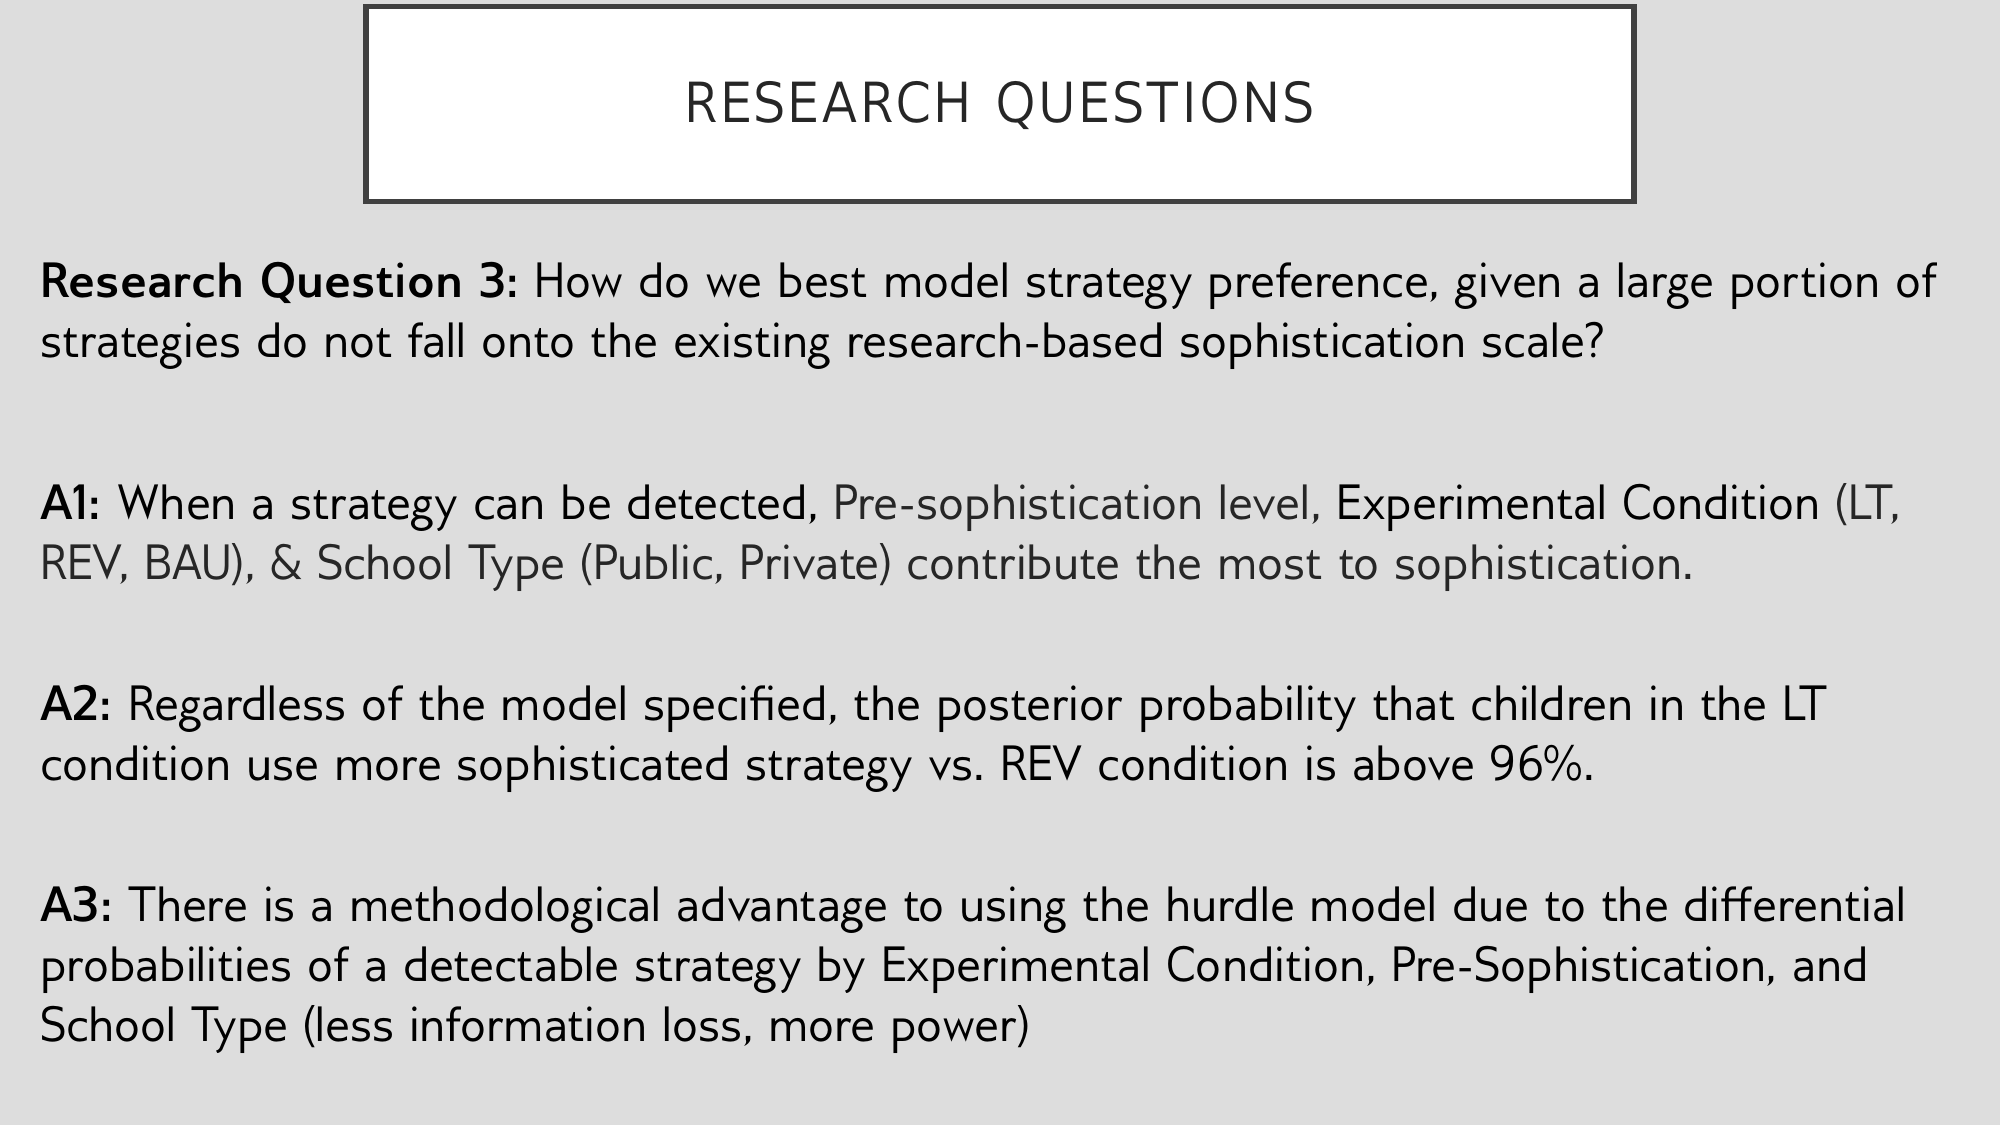

# Research Questions
Research Question 3: How do we best model strategy preference, given a large portion of strategies do not fall onto the existing research-based sophistication scale?

A1: When a strategy can be detected, Pre-sophistication level, Experimental Condition (LT, REV, BAU), & School Type (Public, Private) contribute the most to sophistication.

A2: Regardless of the model specified, the posterior probability that children in the LT condition use more sophisticated strategy vs. REV condition is above 96%.

A3: There is a methodological advantage to using the hurdle model due to the differential probabilities of a detectable strategy by Experimental Condition, Pre-Sophistication, and School Type (less information loss, more power)